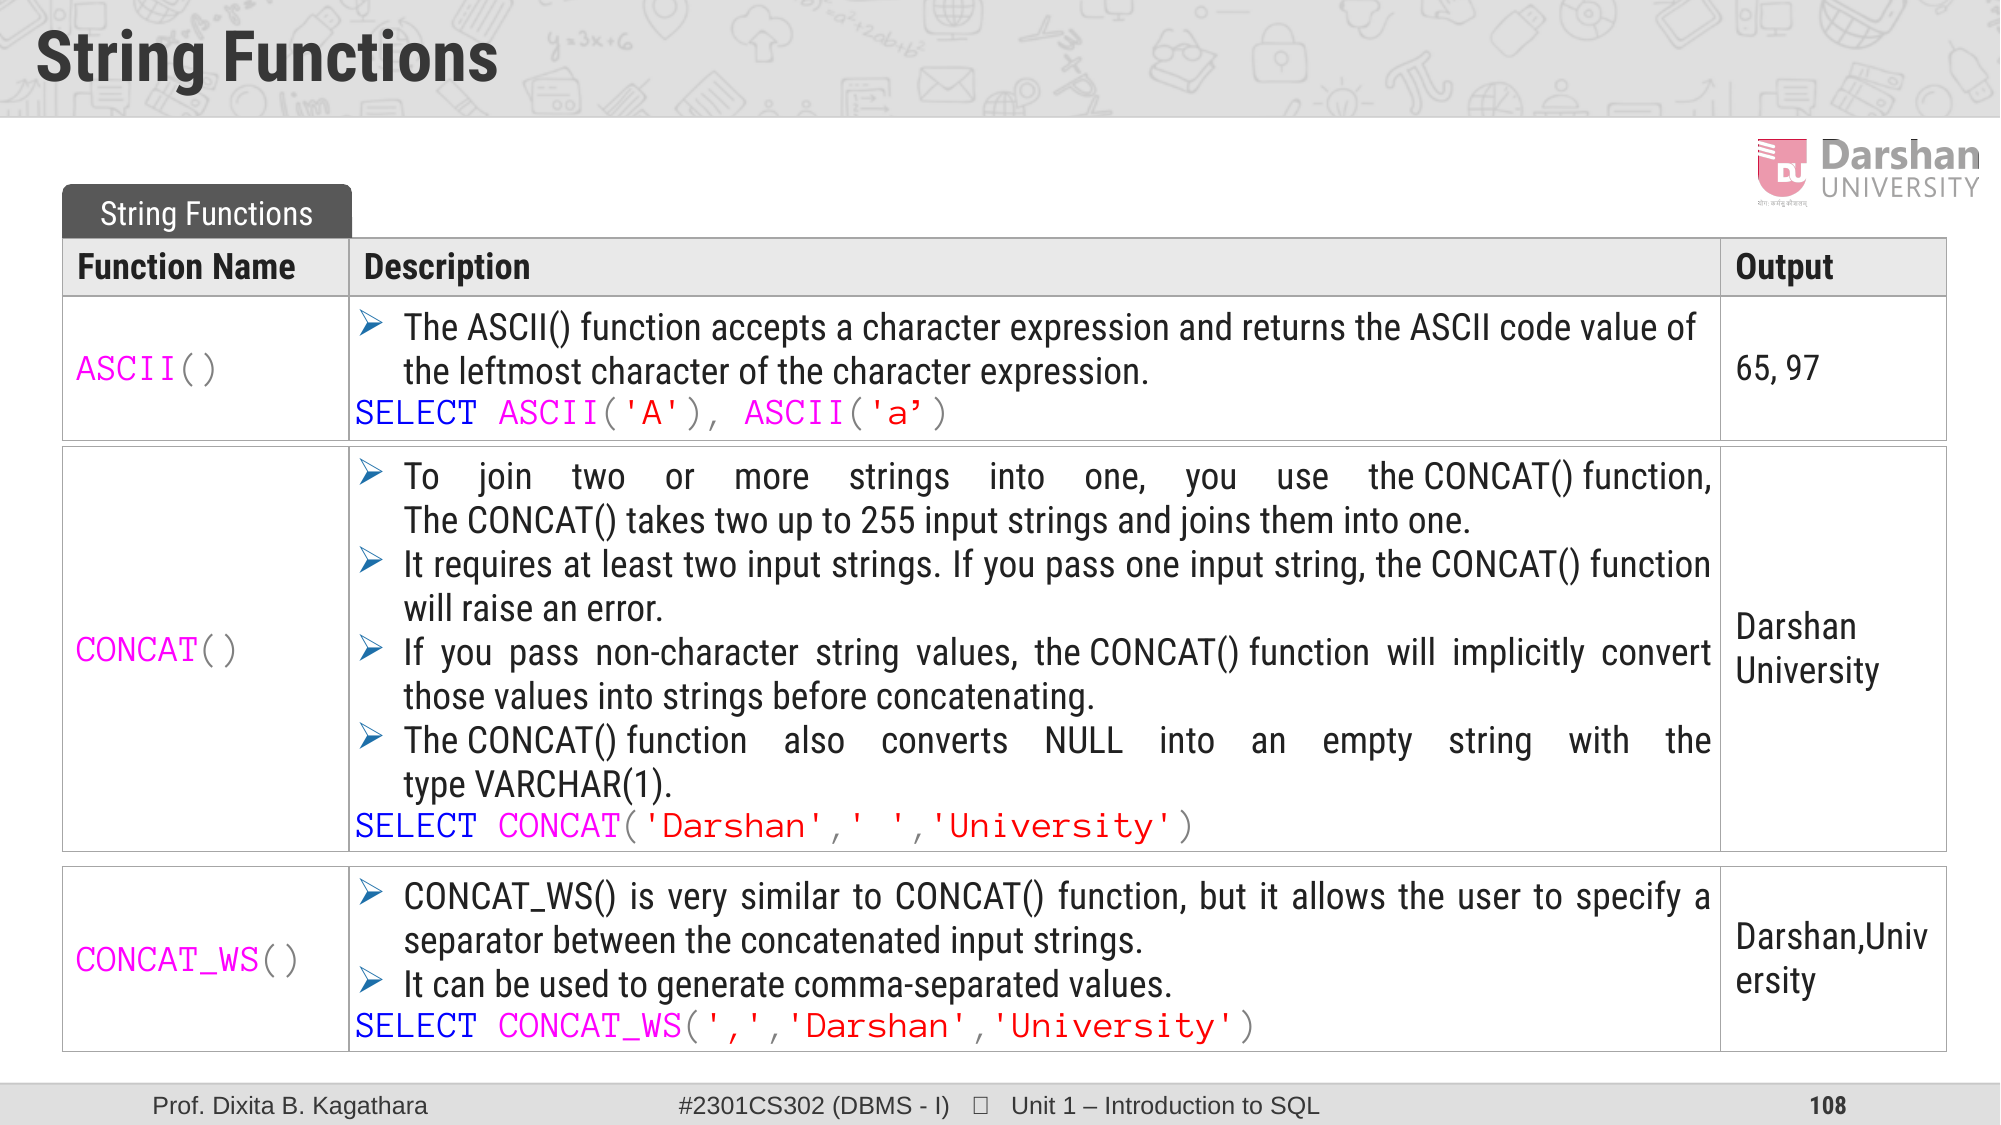

# String Functions
String Functions
| Function Name | Description | Output |
| --- | --- | --- |
| ASCII() | The ASCII() function accepts a character expression and returns the ASCII code value of the leftmost character of the character expression. SELECT ASCII('A'), ASCII('a’) | 65, 97 |
| CONCAT() | To join two or more strings into one, you use the CONCAT() function, The CONCAT() takes two up to 255 input strings and joins them into one. It requires at least two input strings. If you pass one input string, the CONCAT() function will raise an error. If you pass non-character string values, the CONCAT() function will implicitly convert those values into strings before concatenating. The CONCAT() function also converts NULL into an empty string with the type VARCHAR(1). SELECT CONCAT('Darshan',' ','University') | Darshan University |
| --- | --- | --- |
| CONCAT\_WS() | CONCAT\_WS() is very similar to CONCAT() function, but it allows the user to specify a separator between the concatenated input strings. It can be used to generate comma-separated values. SELECT CONCAT\_WS(',','Darshan','University') | Darshan,University |
| --- | --- | --- |